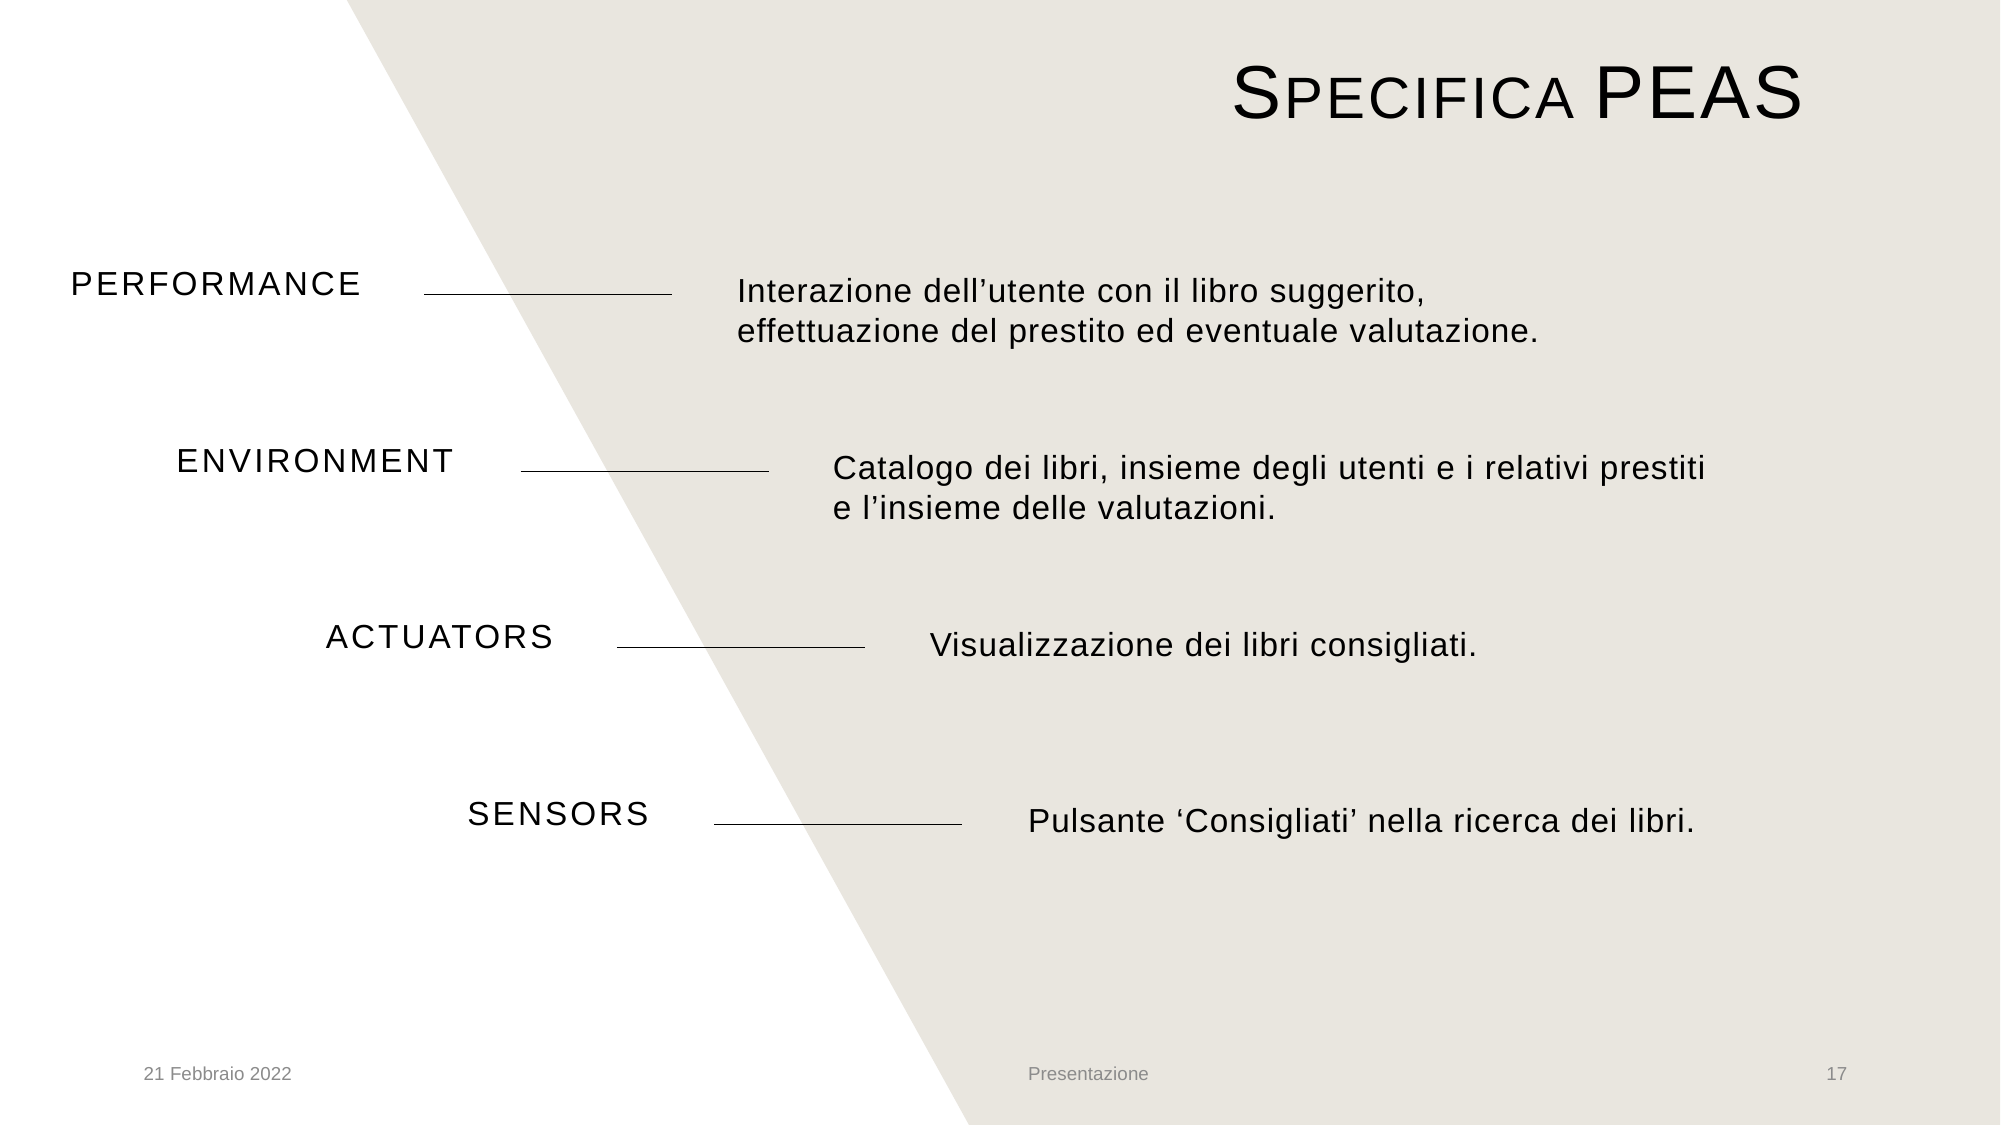

# Specifica peas
Performance
Interazione dell’utente con il libro suggerito, effettuazione del prestito ed eventuale valutazione.
Environment
Catalogo dei libri, insieme degli utenti e i relativi prestiti e l’insieme delle valutazioni.
Actuators
Visualizzazione dei libri consigliati.
Sensors
Pulsante ‘Consigliati’ nella ricerca dei libri.
21 Febbraio 2022
Presentazione
17